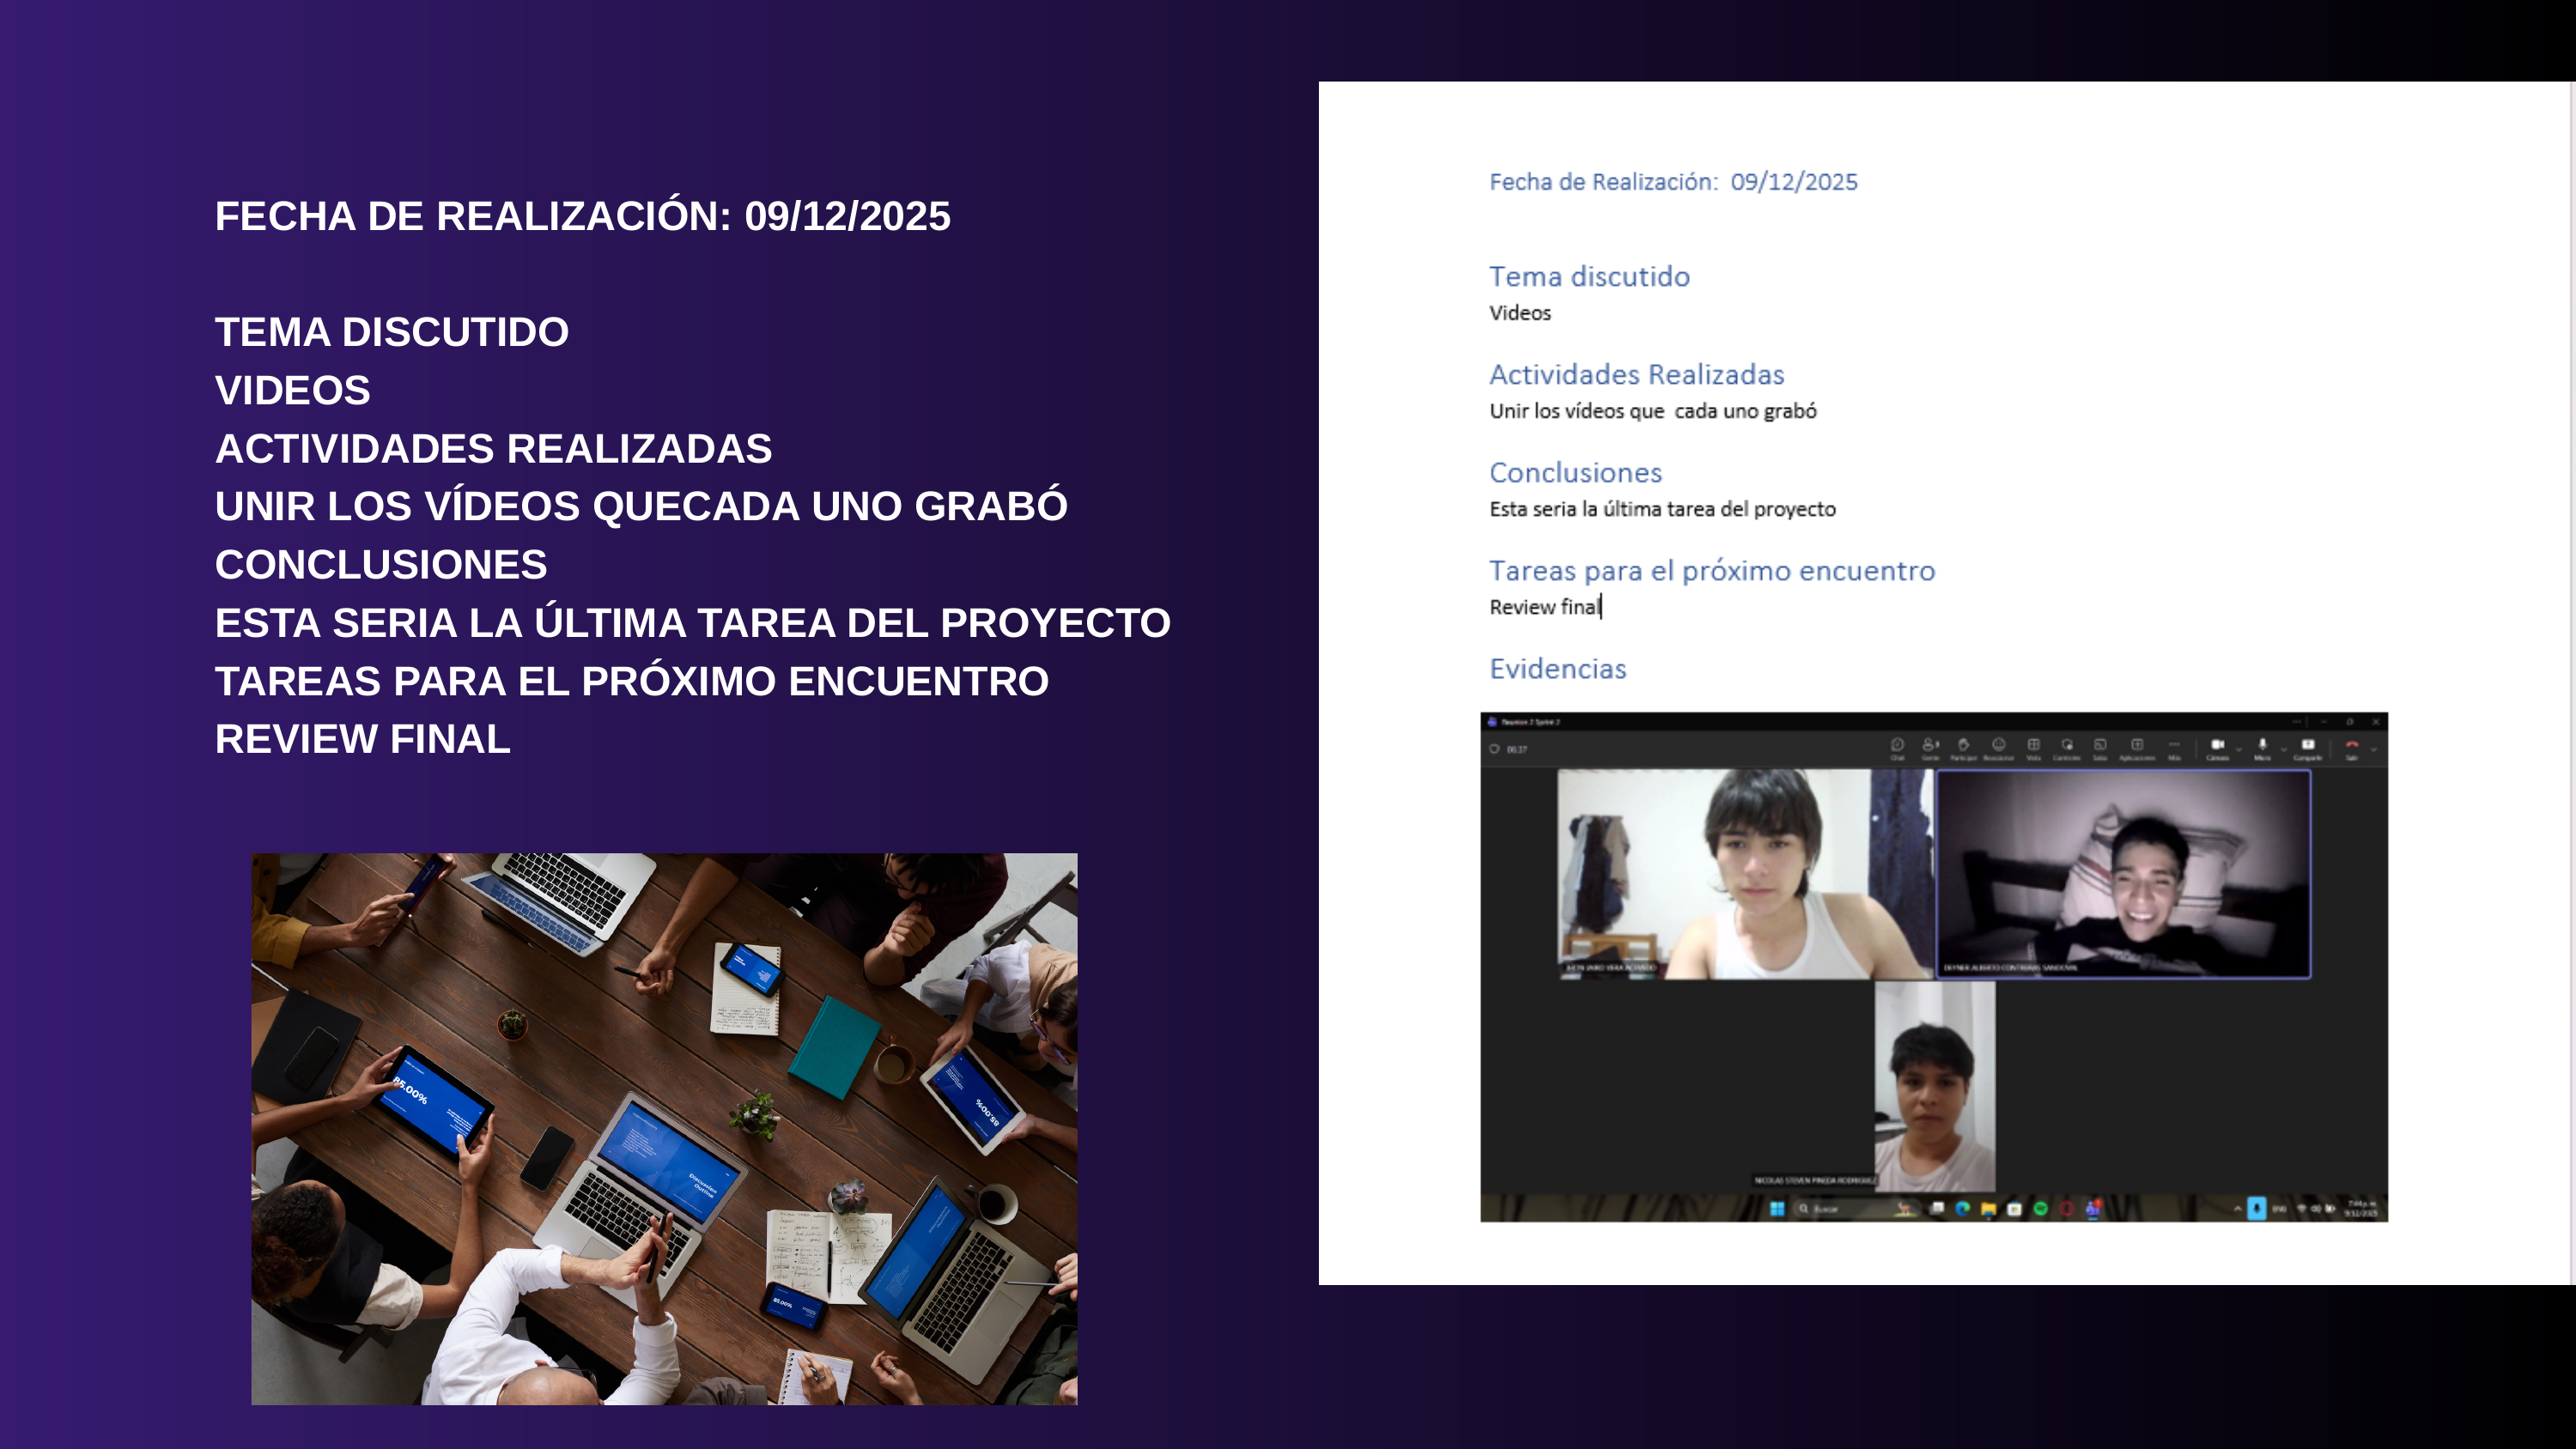

FECHA DE REALIZACIÓN: 09/12/2025

TEMA DISCUTIDO
VIDEOS
ACTIVIDADES REALIZADAS
UNIR LOS VÍDEOS QUECADA UNO GRABÓ
CONCLUSIONES
ESTA SERIA LA ÚLTIMA TAREA DEL PROYECTO
TAREAS PARA EL PRÓXIMO ENCUENTRO
REVIEW FINAL